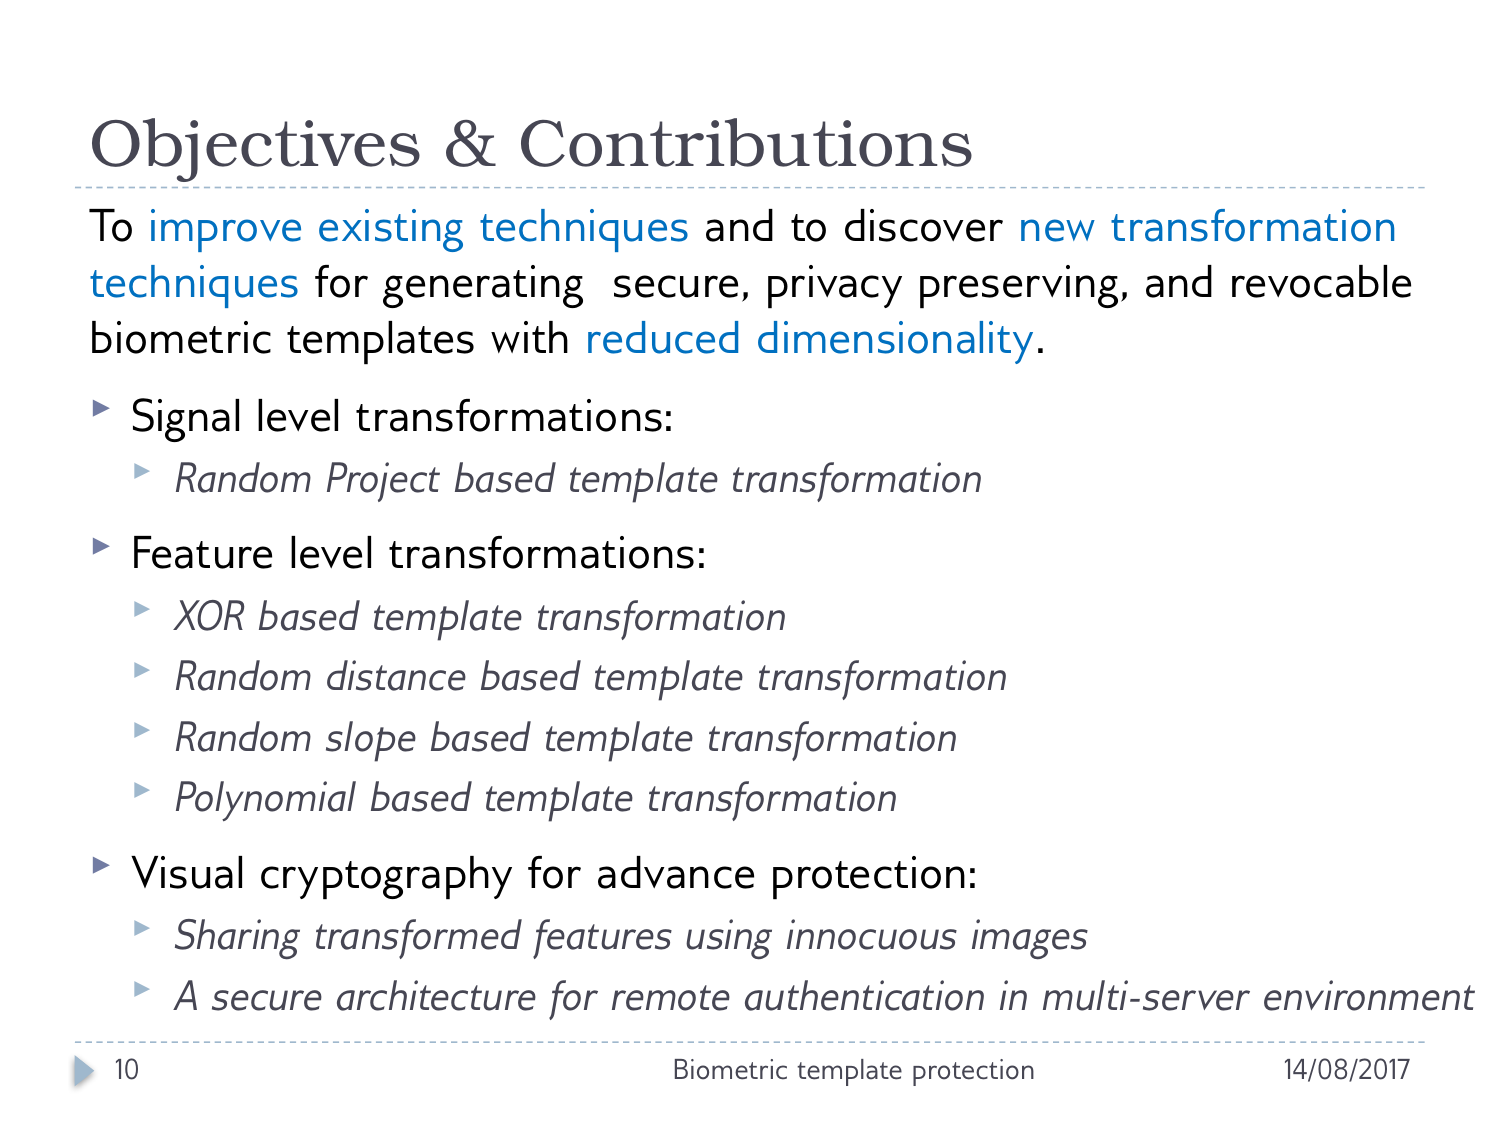

# Objectives & Contributions
To improve existing techniques and to discover new transformation techniques for generating  secure, privacy preserving, and revocable biometric templates with reduced dimensionality.
Signal level transformations:
Random Project based template transformation
Feature level transformations:
XOR based template transformation
Random distance based template transformation
Random slope based template transformation
Polynomial based template transformation
Visual cryptography for advance protection:
Sharing transformed features using innocuous images
A secure architecture for remote authentication in multi-server environment
10
Biometric template protection
14/08/2017